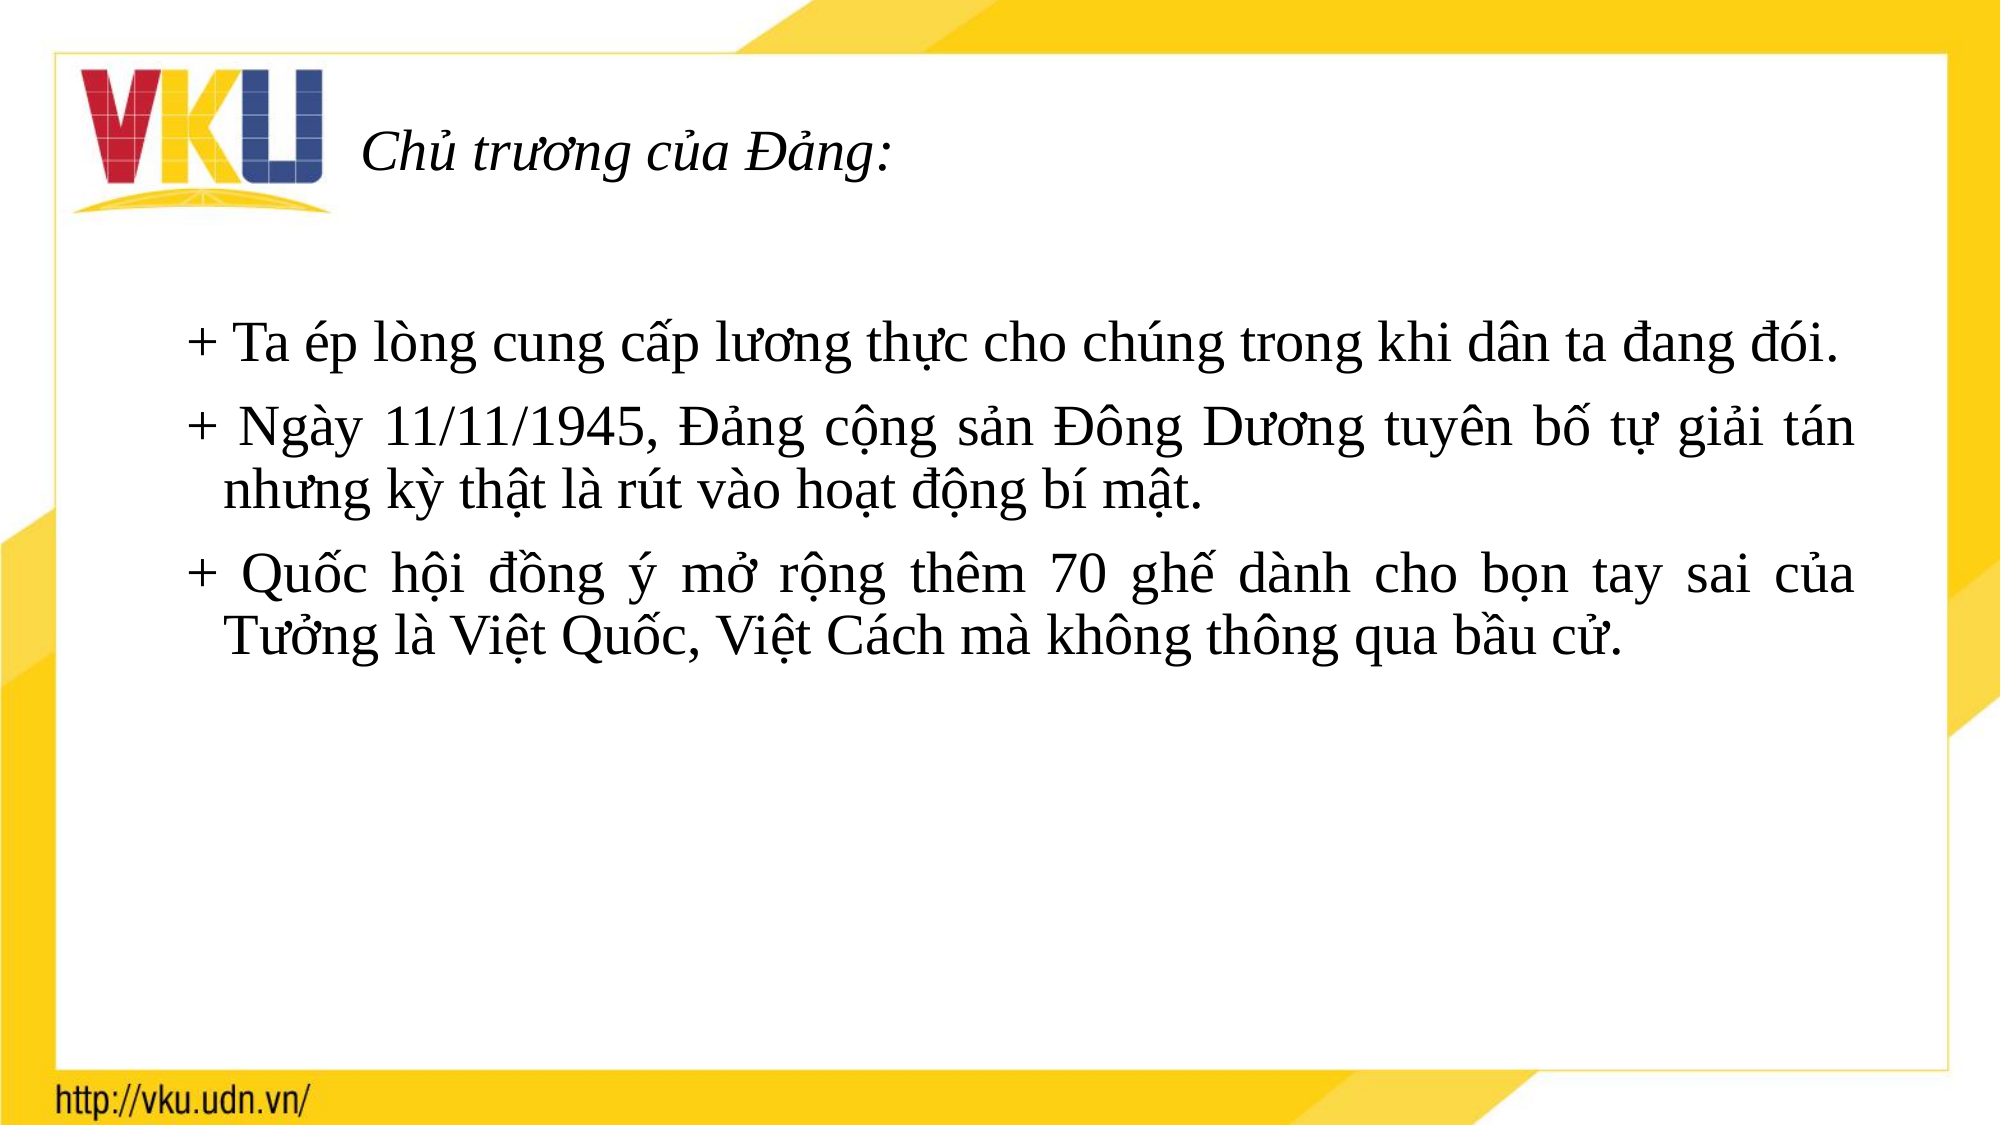

# Chủ trương của Đảng:
+ Ta ép lòng cung cấp lương thực cho chúng trong khi dân ta đang đói.
+ Ngày 11/11/1945, Đảng cộng sản Đông Dương tuyên bố tự giải tán nhưng kỳ thật là rút vào hoạt động bí mật.
+ Quốc hội đồng ý mở rộng thêm 70 ghế dành cho bọn tay sai của Tưởng là Việt Quốc, Việt Cách mà không thông qua bầu cử.